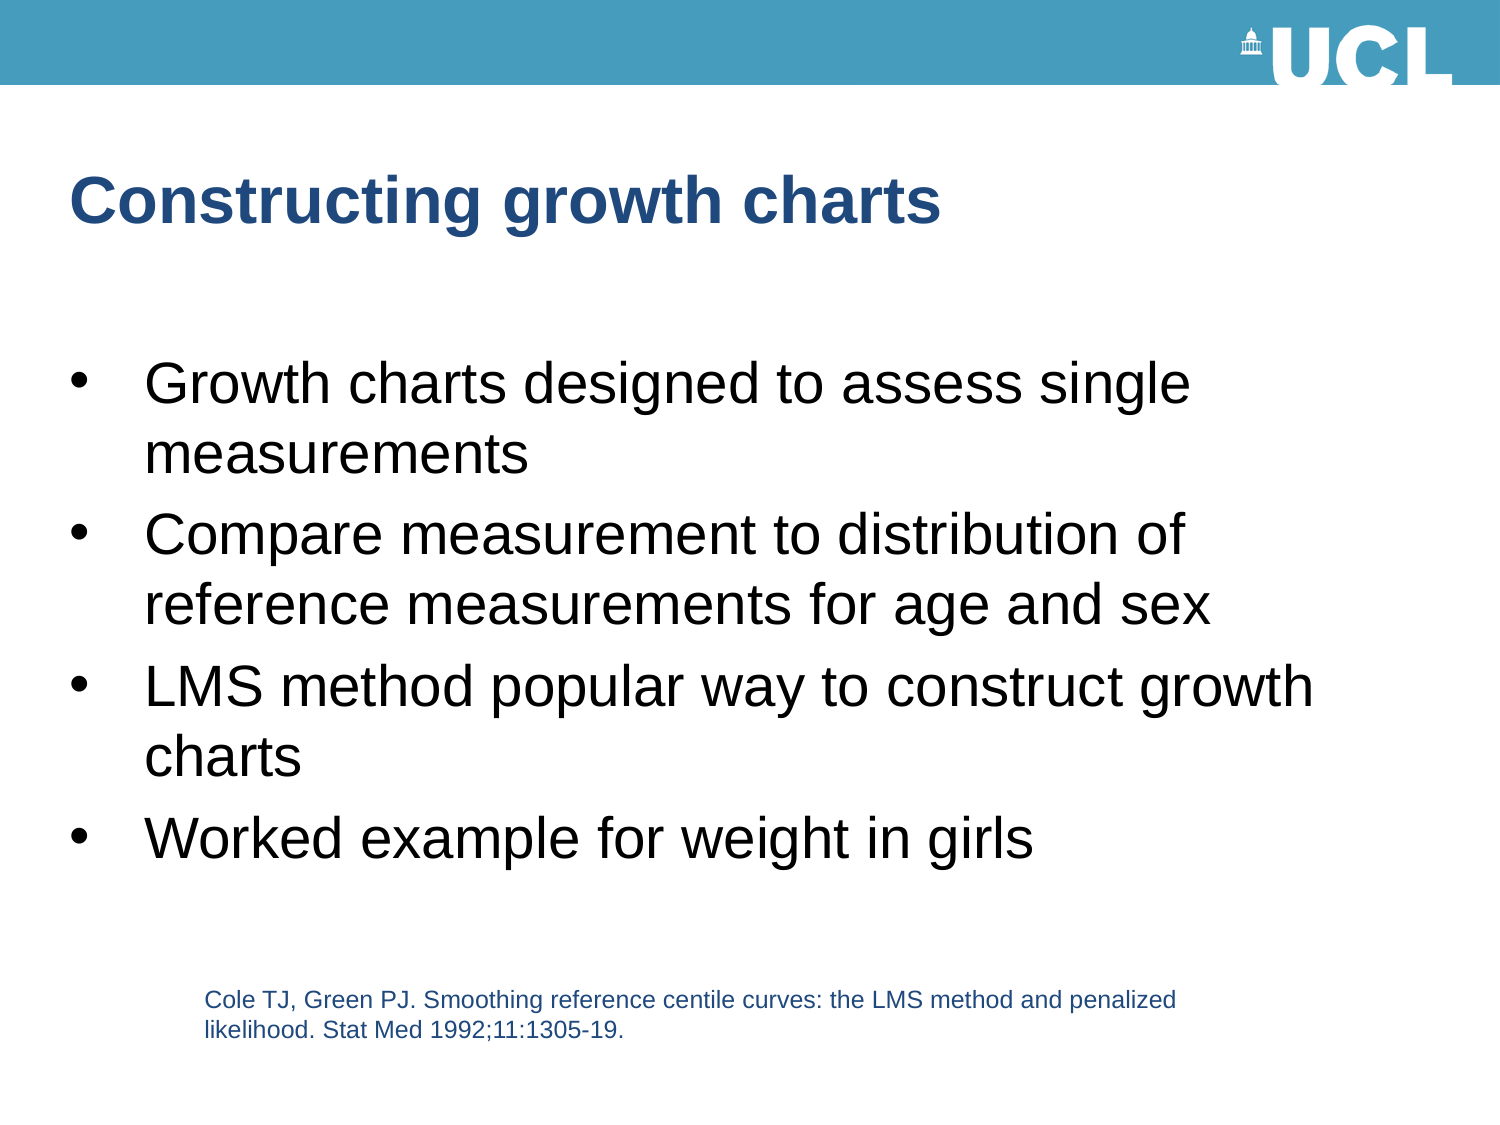

# Constructing growth charts
Growth charts designed to assess single measurements
Compare measurement to distribution of reference measurements for age and sex
LMS method popular way to construct growth charts
Worked example for weight in girls
Cole TJ, Green PJ. Smoothing reference centile curves: the LMS method and penalized likelihood. Stat Med 1992;11:1305-19.